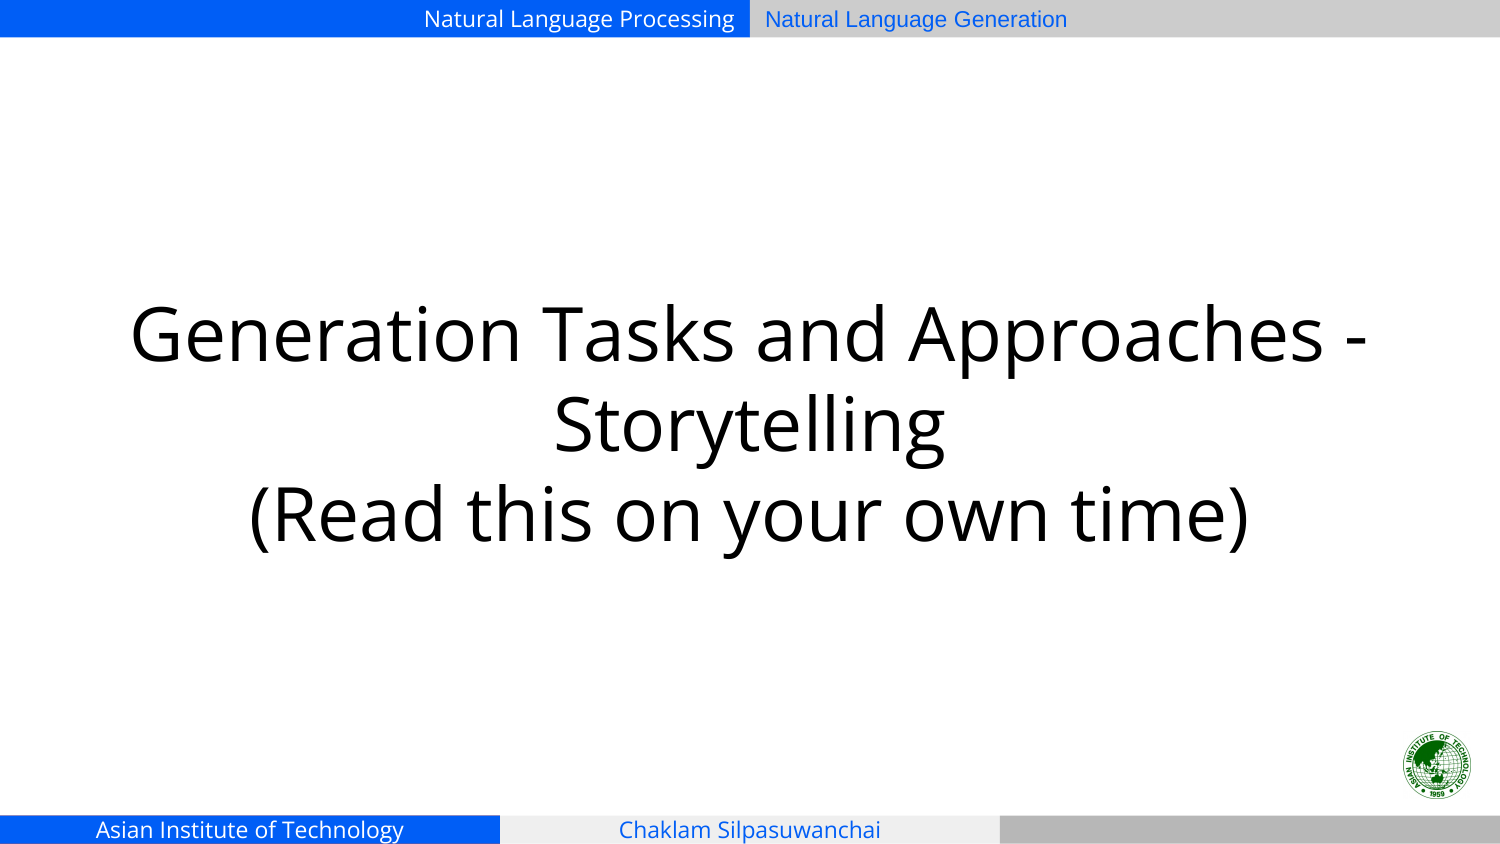

# Generation Tasks and Approaches - Storytelling
(Read this on your own time)